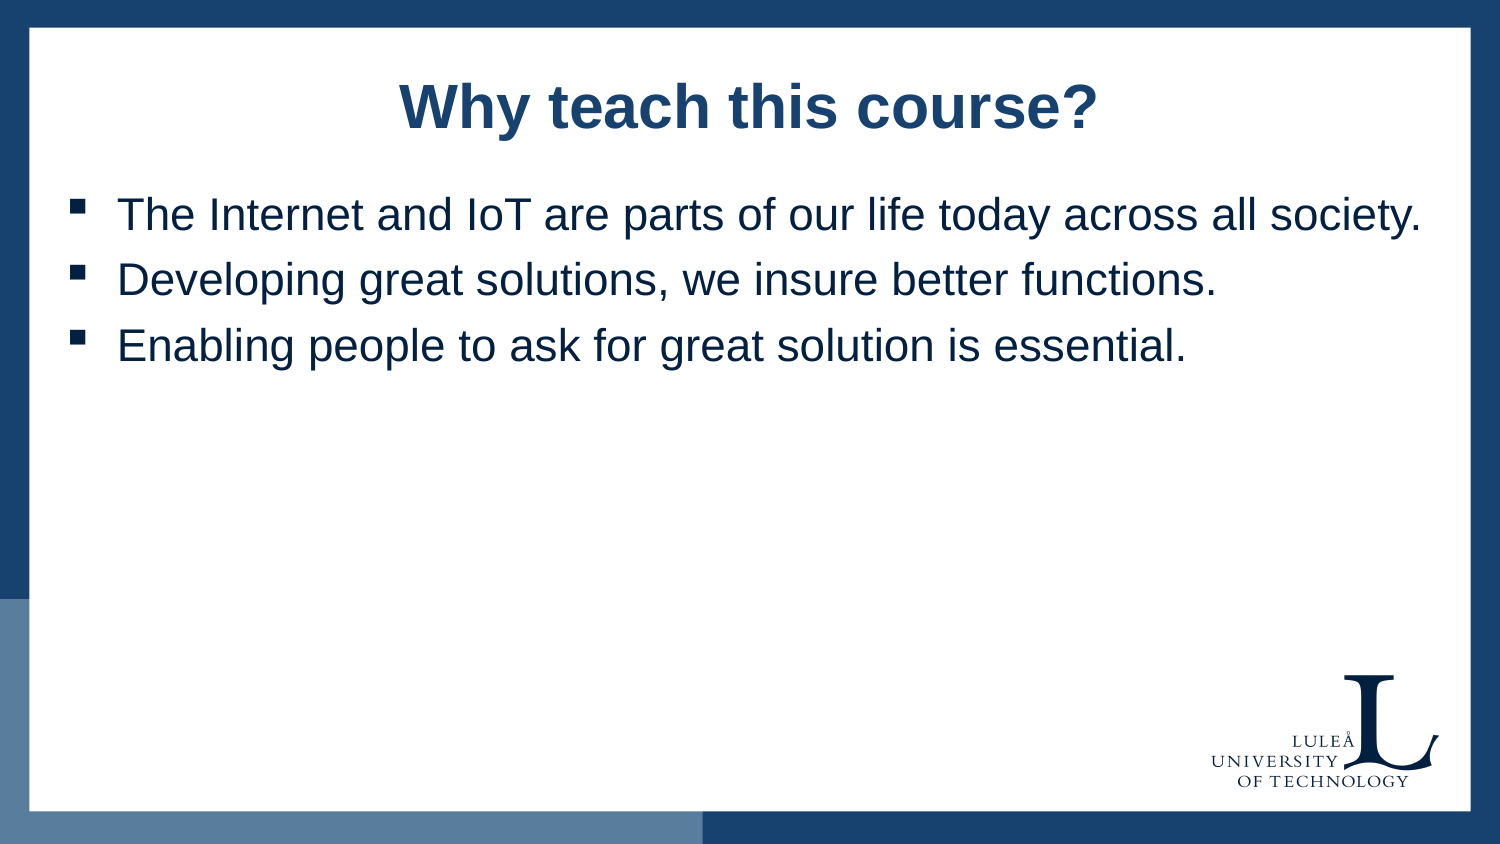

# Why teach this course?
The Internet and IoT are parts of our life today across all society.
Developing great solutions, we insure better functions.
Enabling people to ask for great solution is essential.
10